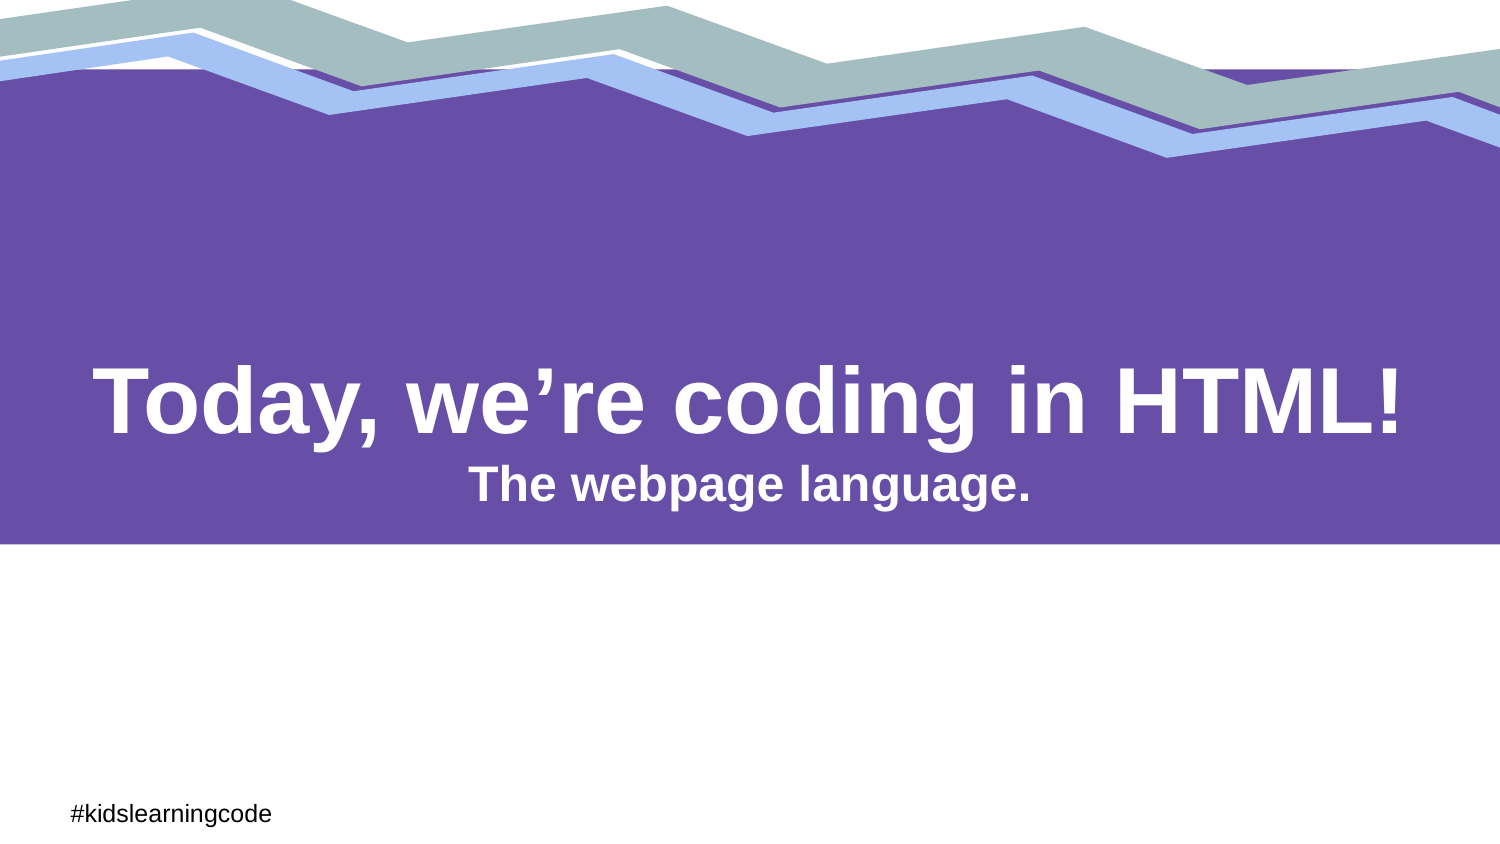

Today, we’re coding in HTML!
The webpage language.